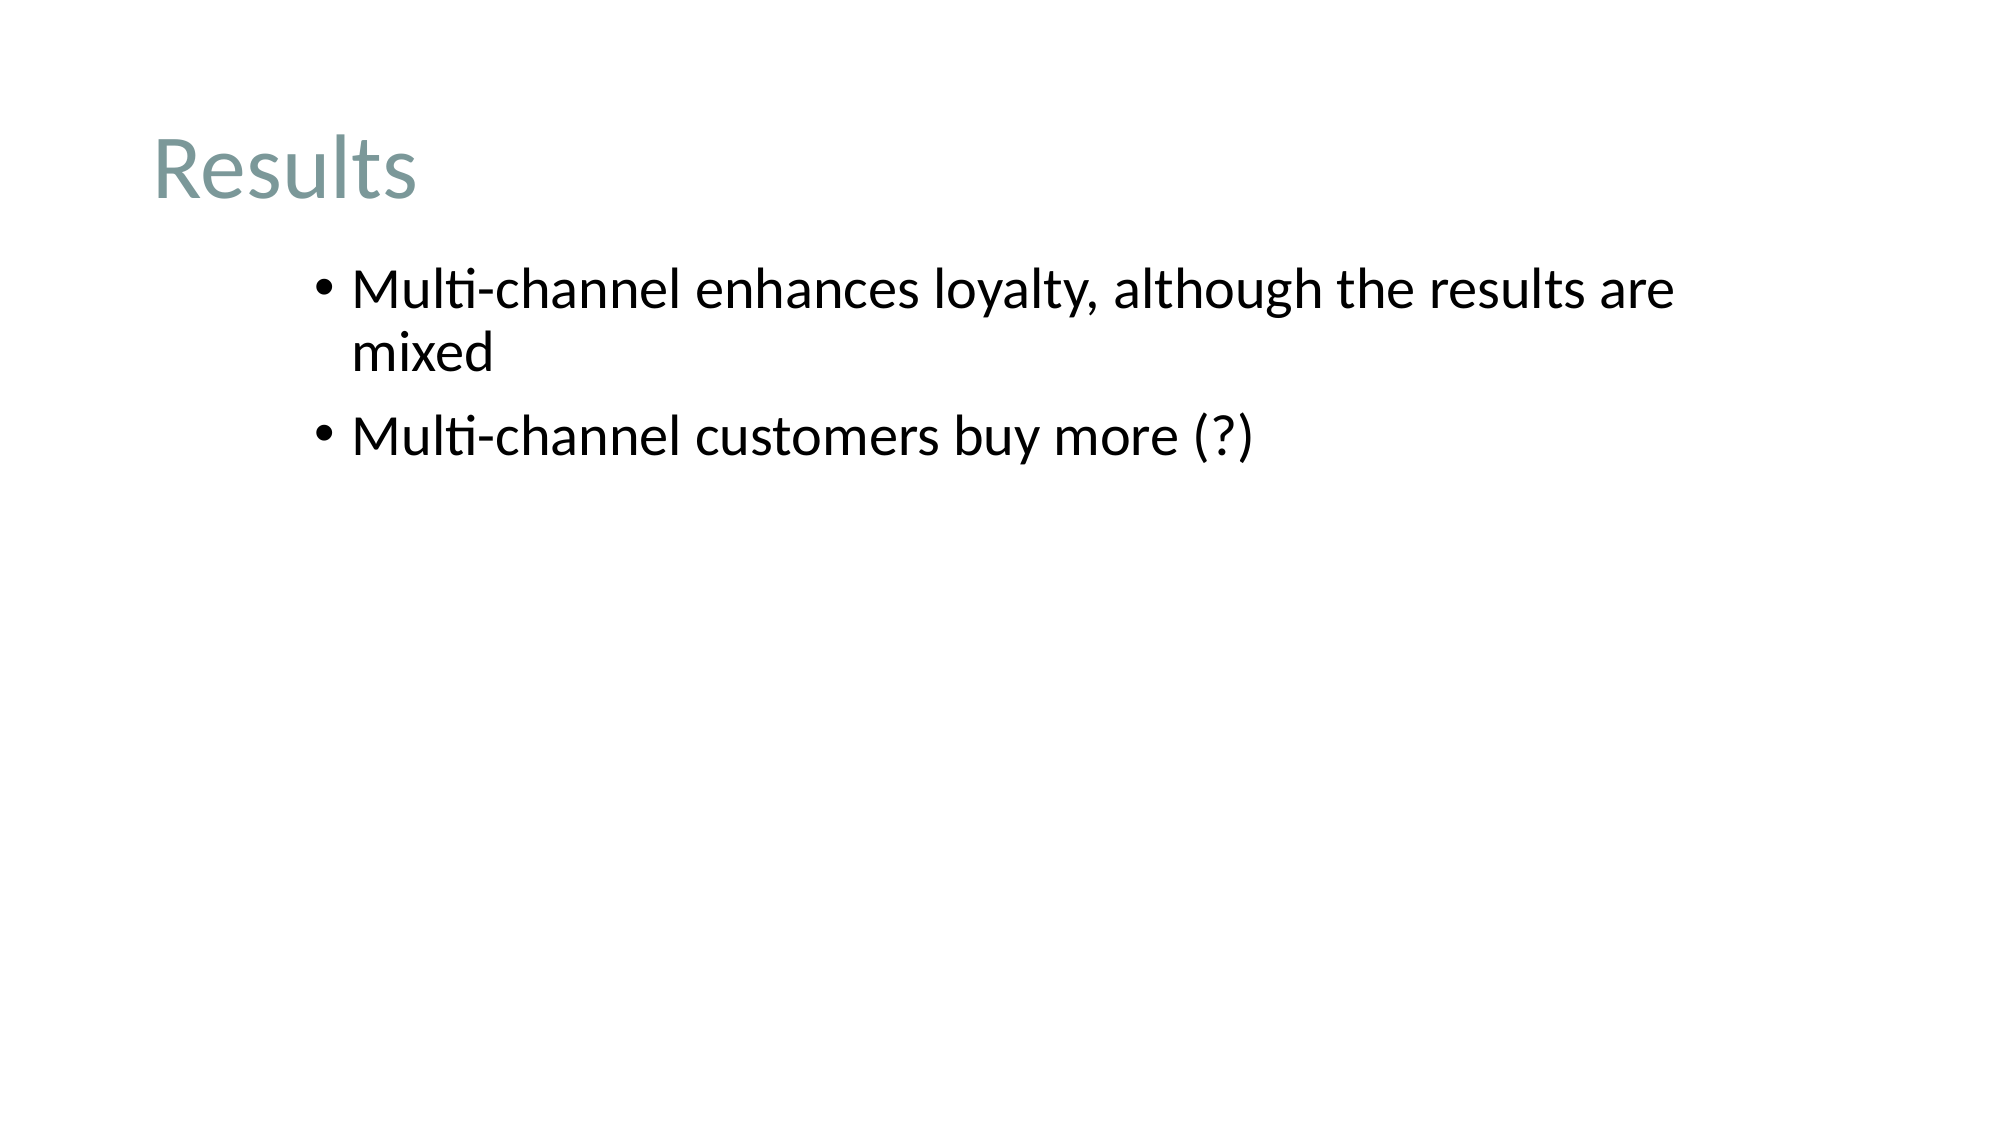

# Results
Multi-channel enhances loyalty, although the results are mixed
Multi-channel customers buy more (?)